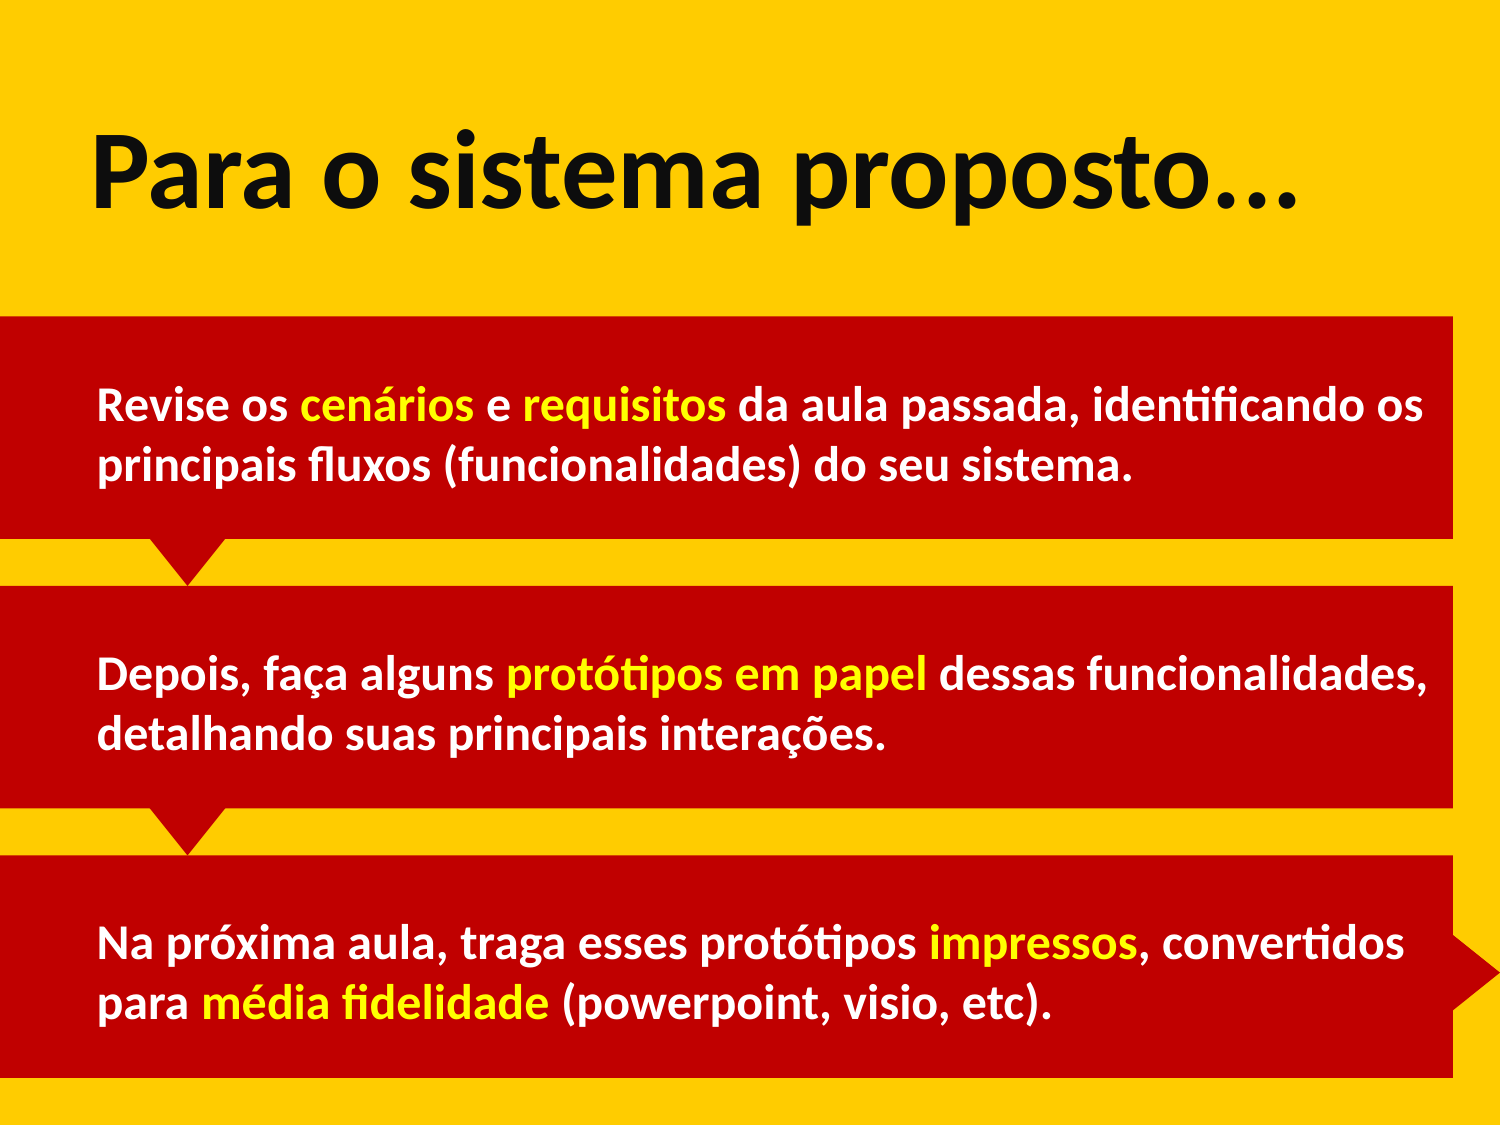

# Para o sistema proposto...

Revise os cenários e requisitos da aula passada, identificando os principais fluxos (funcionalidades) do seu sistema.

Depois, faça alguns protótipos em papel dessas funcionalidades, detalhando suas principais interações.

Na próxima aula, traga esses protótipos impressos, convertidos para média fidelidade (powerpoint, visio, etc).